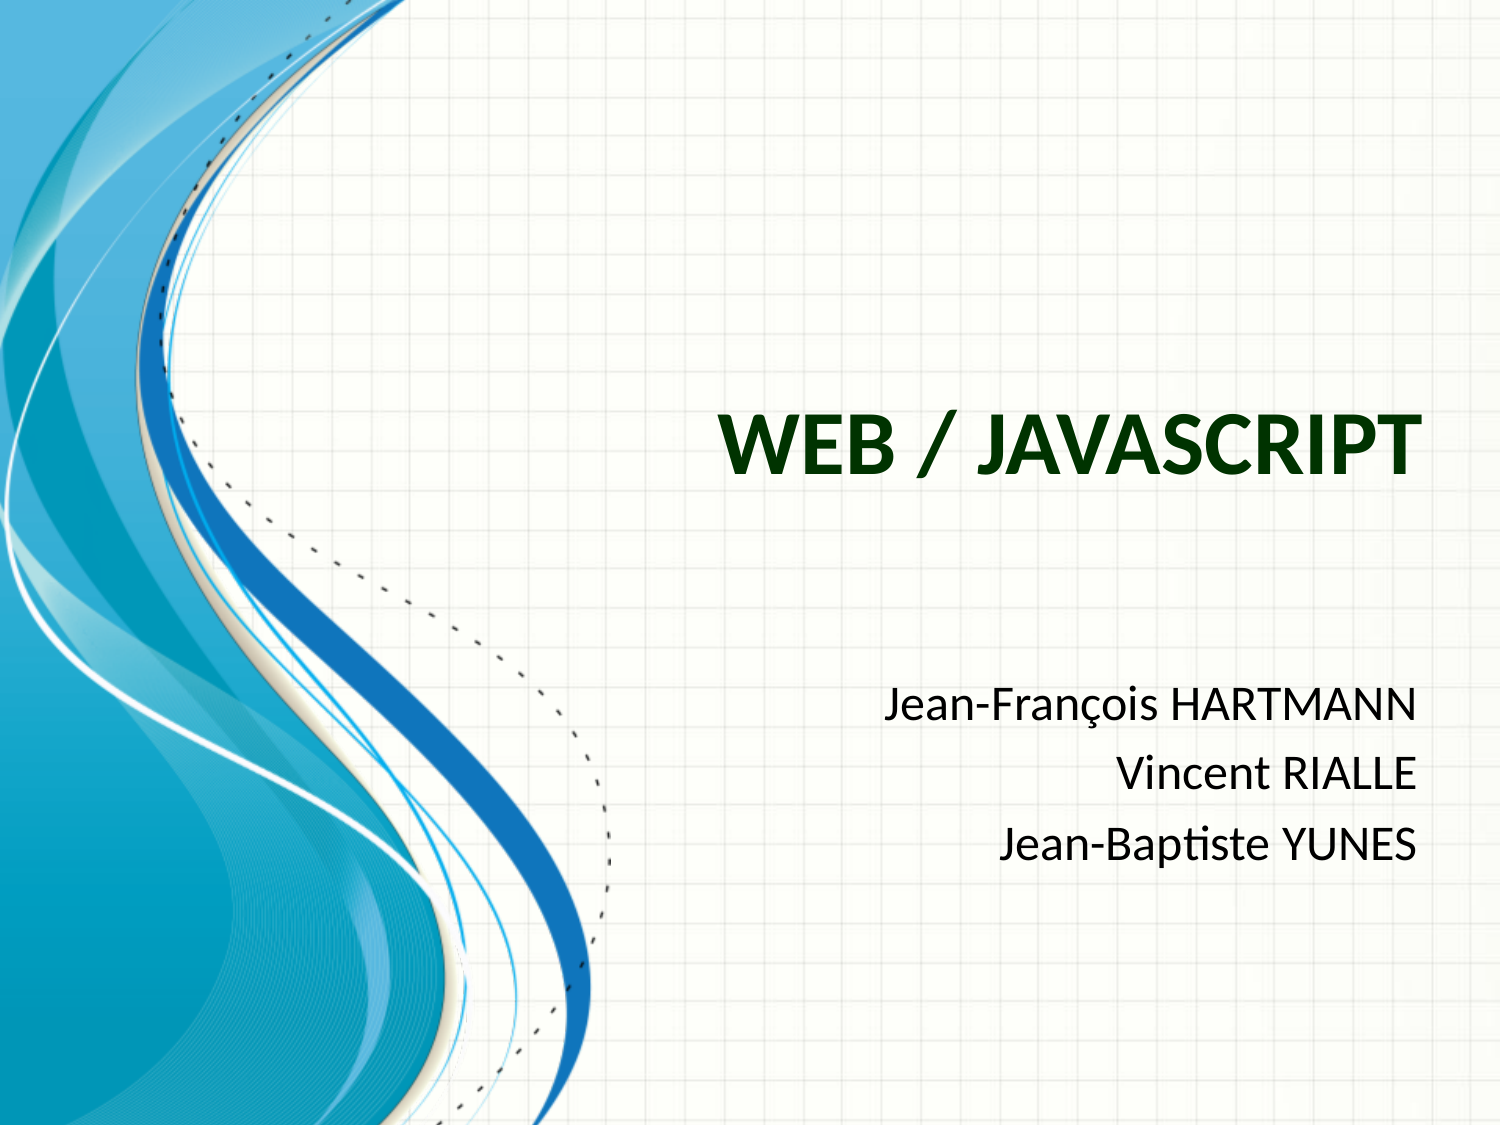

# WEB / Javascript
Jean-François HARTMANN
Vincent RIALLE
Jean-Baptiste YUNES